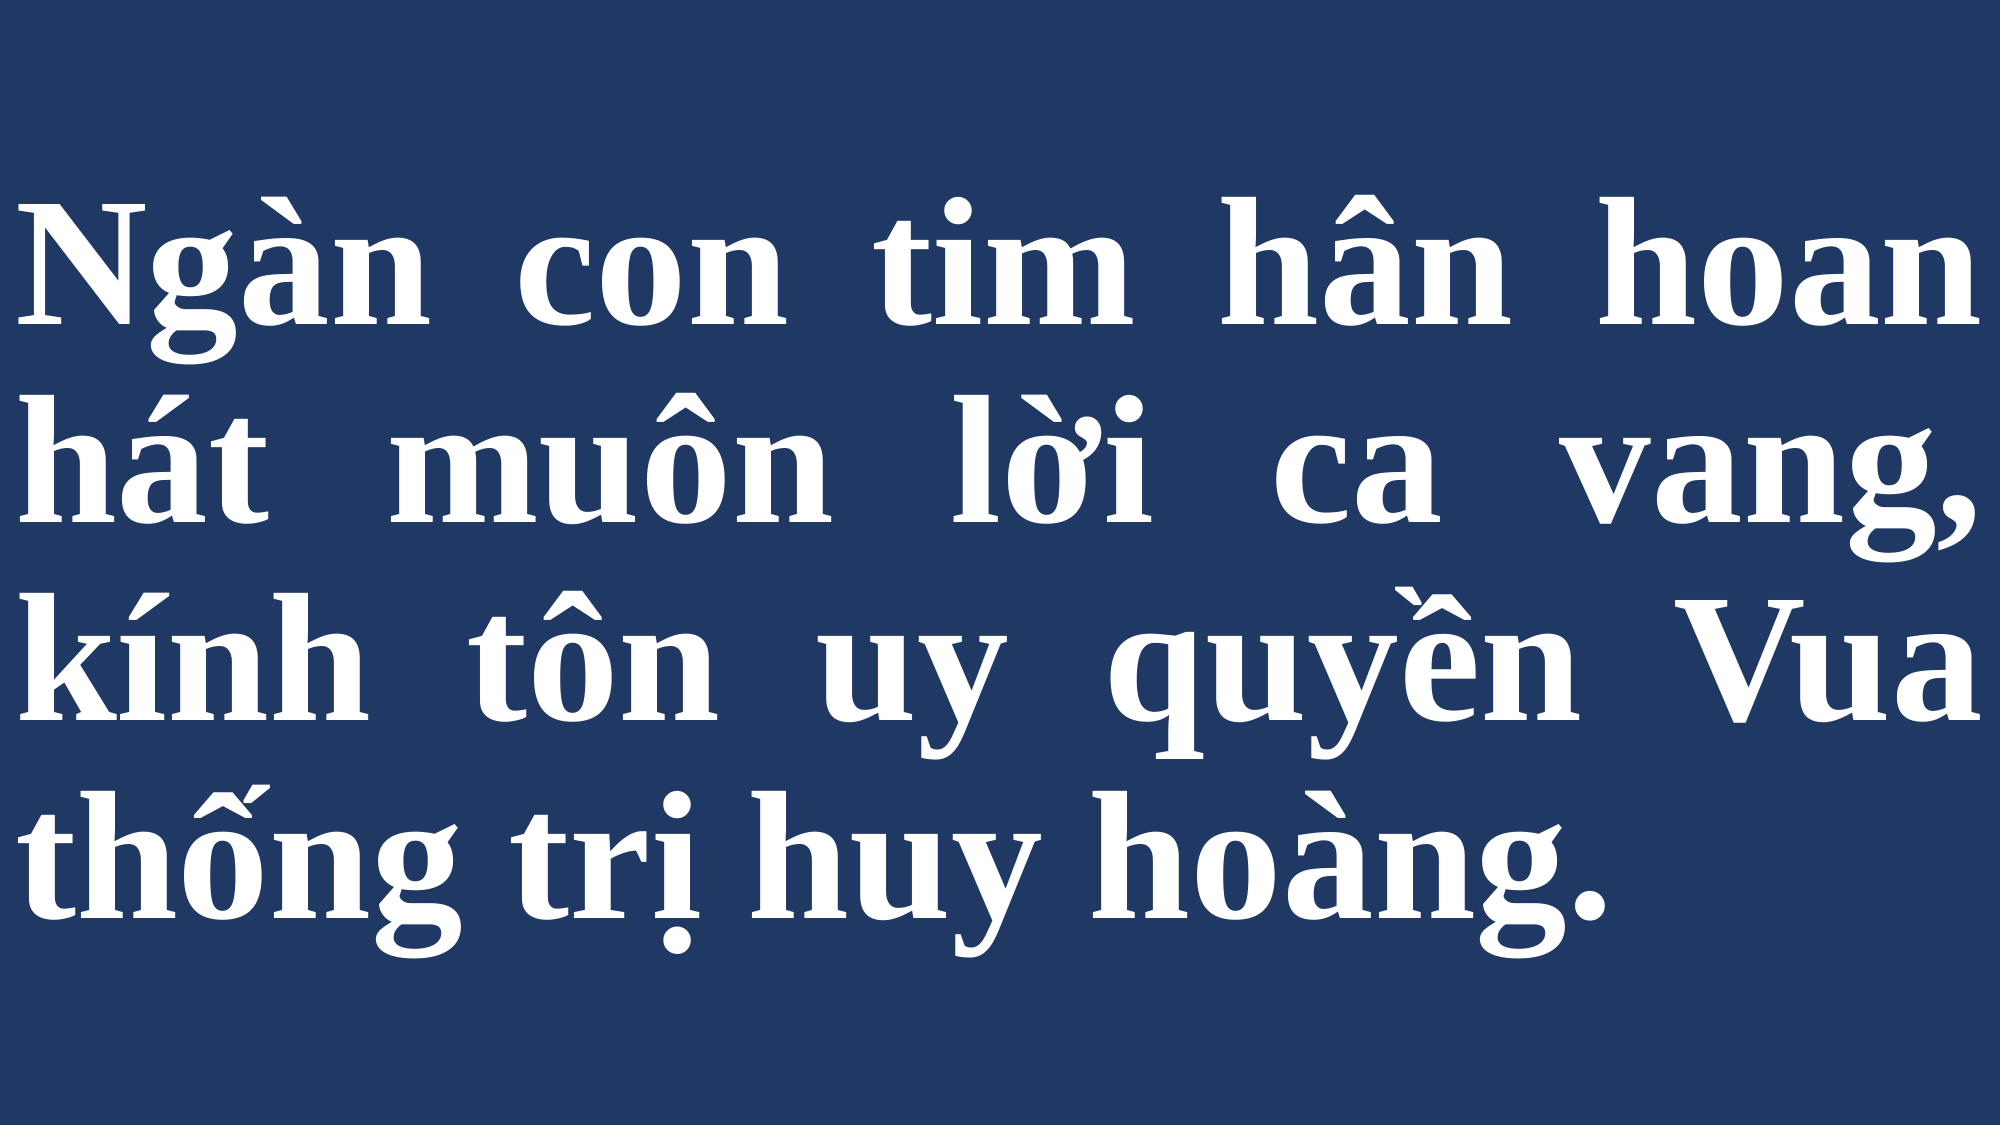

# Ngàn con tim hân hoan hát muôn lời ca vang, kính tôn uy quyền Vua thống trị huy hoàng.